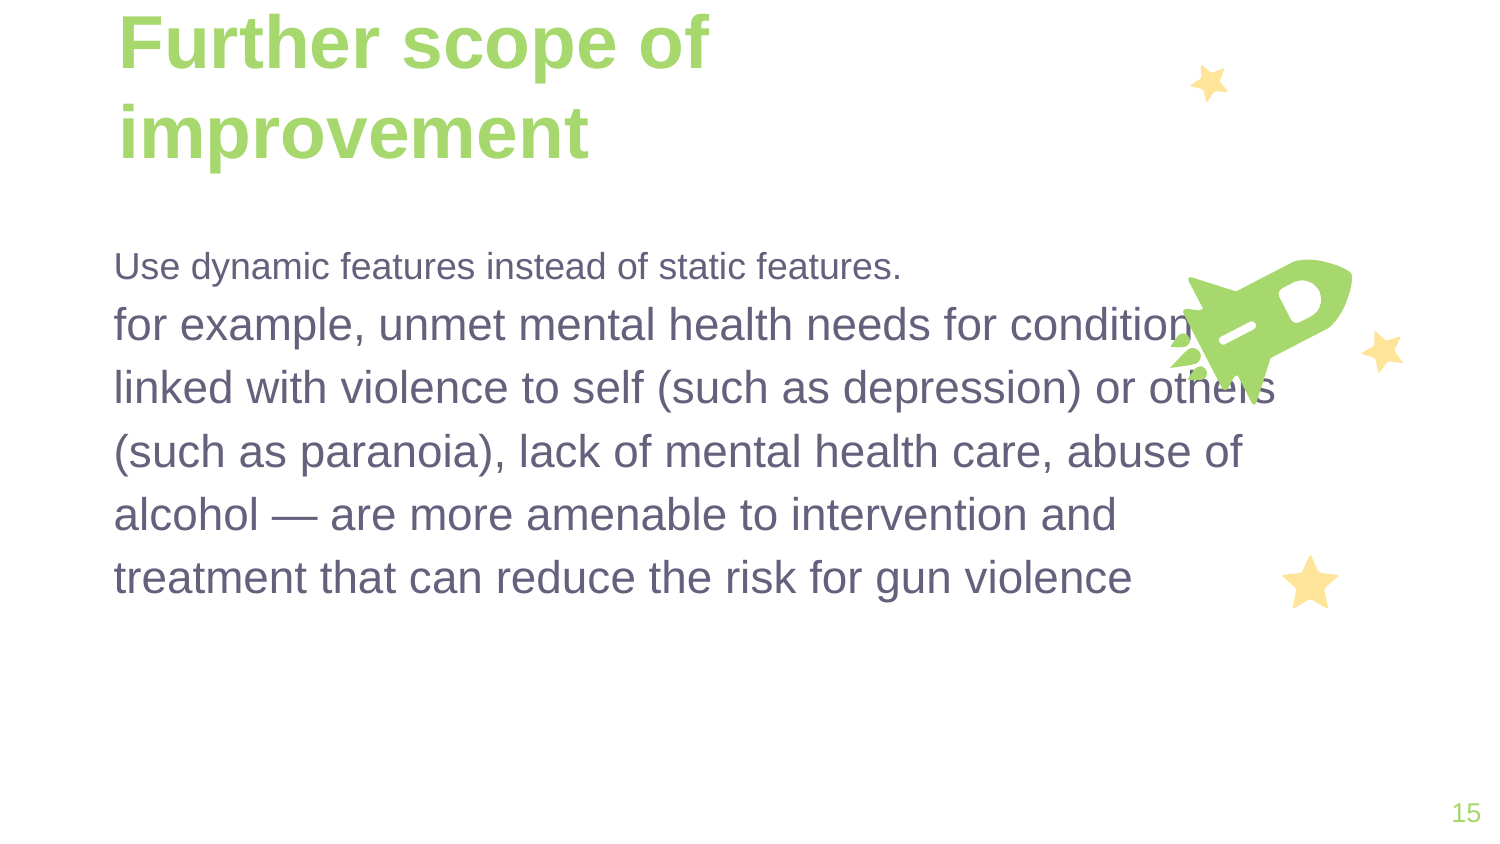

Further scope of improvement

Use dynamic features instead of static features.
for example, unmet mental health needs for conditions linked with violence to self (such as depression) or others (such as paranoia), lack of mental health care, abuse of alcohol — are more amenable to intervention and treatment that can reduce the risk for gun violence

15